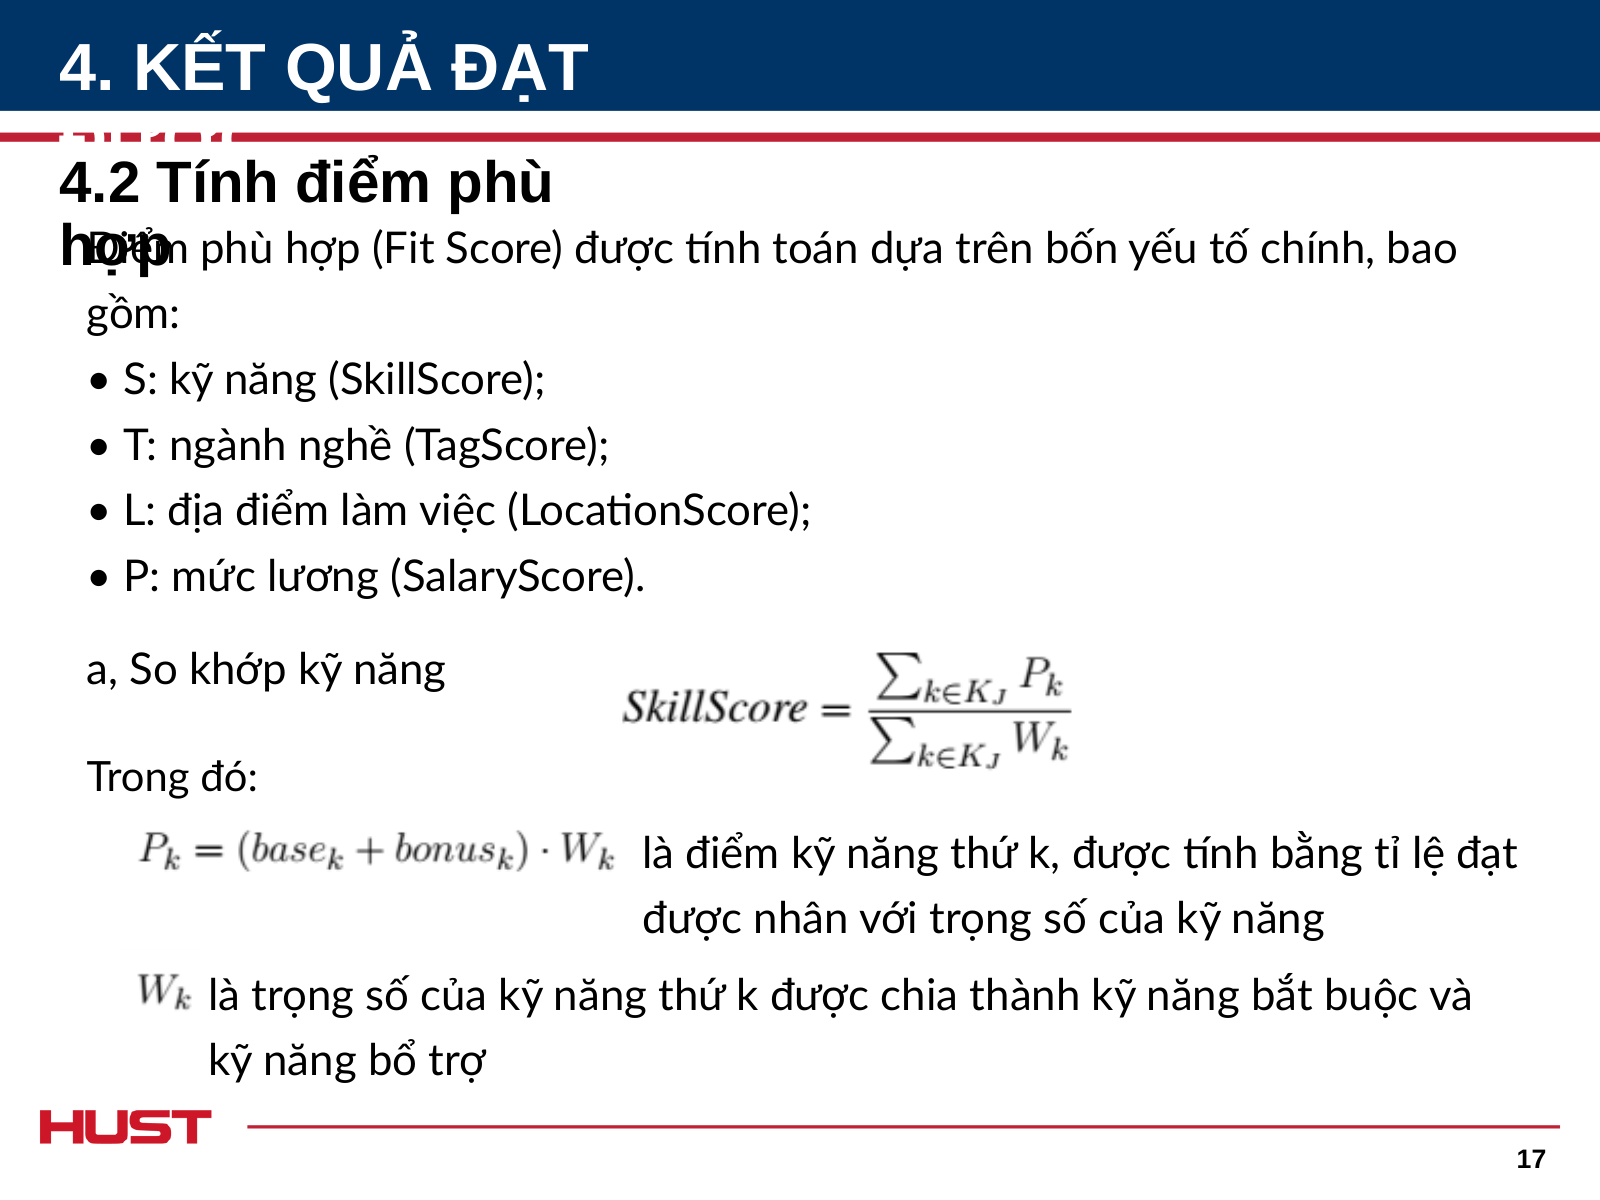

4. KẾT QUẢ ĐẠT ĐƯỢC
4.2 Tính điểm phù hợp
Điểm phù hợp (Fit Score) được tính toán dựa trên bốn yếu tố chính, bao gồm:
• S: kỹ năng (SkillScore);
• T: ngành nghề (TagScore);
• L: địa điểm làm việc (LocationScore);
• P: mức lương (SalaryScore).

a, So khớp kỹ năng
Trong đó:

là điểm kỹ năng thứ k, được tính bằng tỉ lệ đạt được nhân với trọng số của kỹ năng

là trọng số của kỹ năng thứ k được chia thành kỹ năng bắt buộc và kỹ năng bổ trợ
17